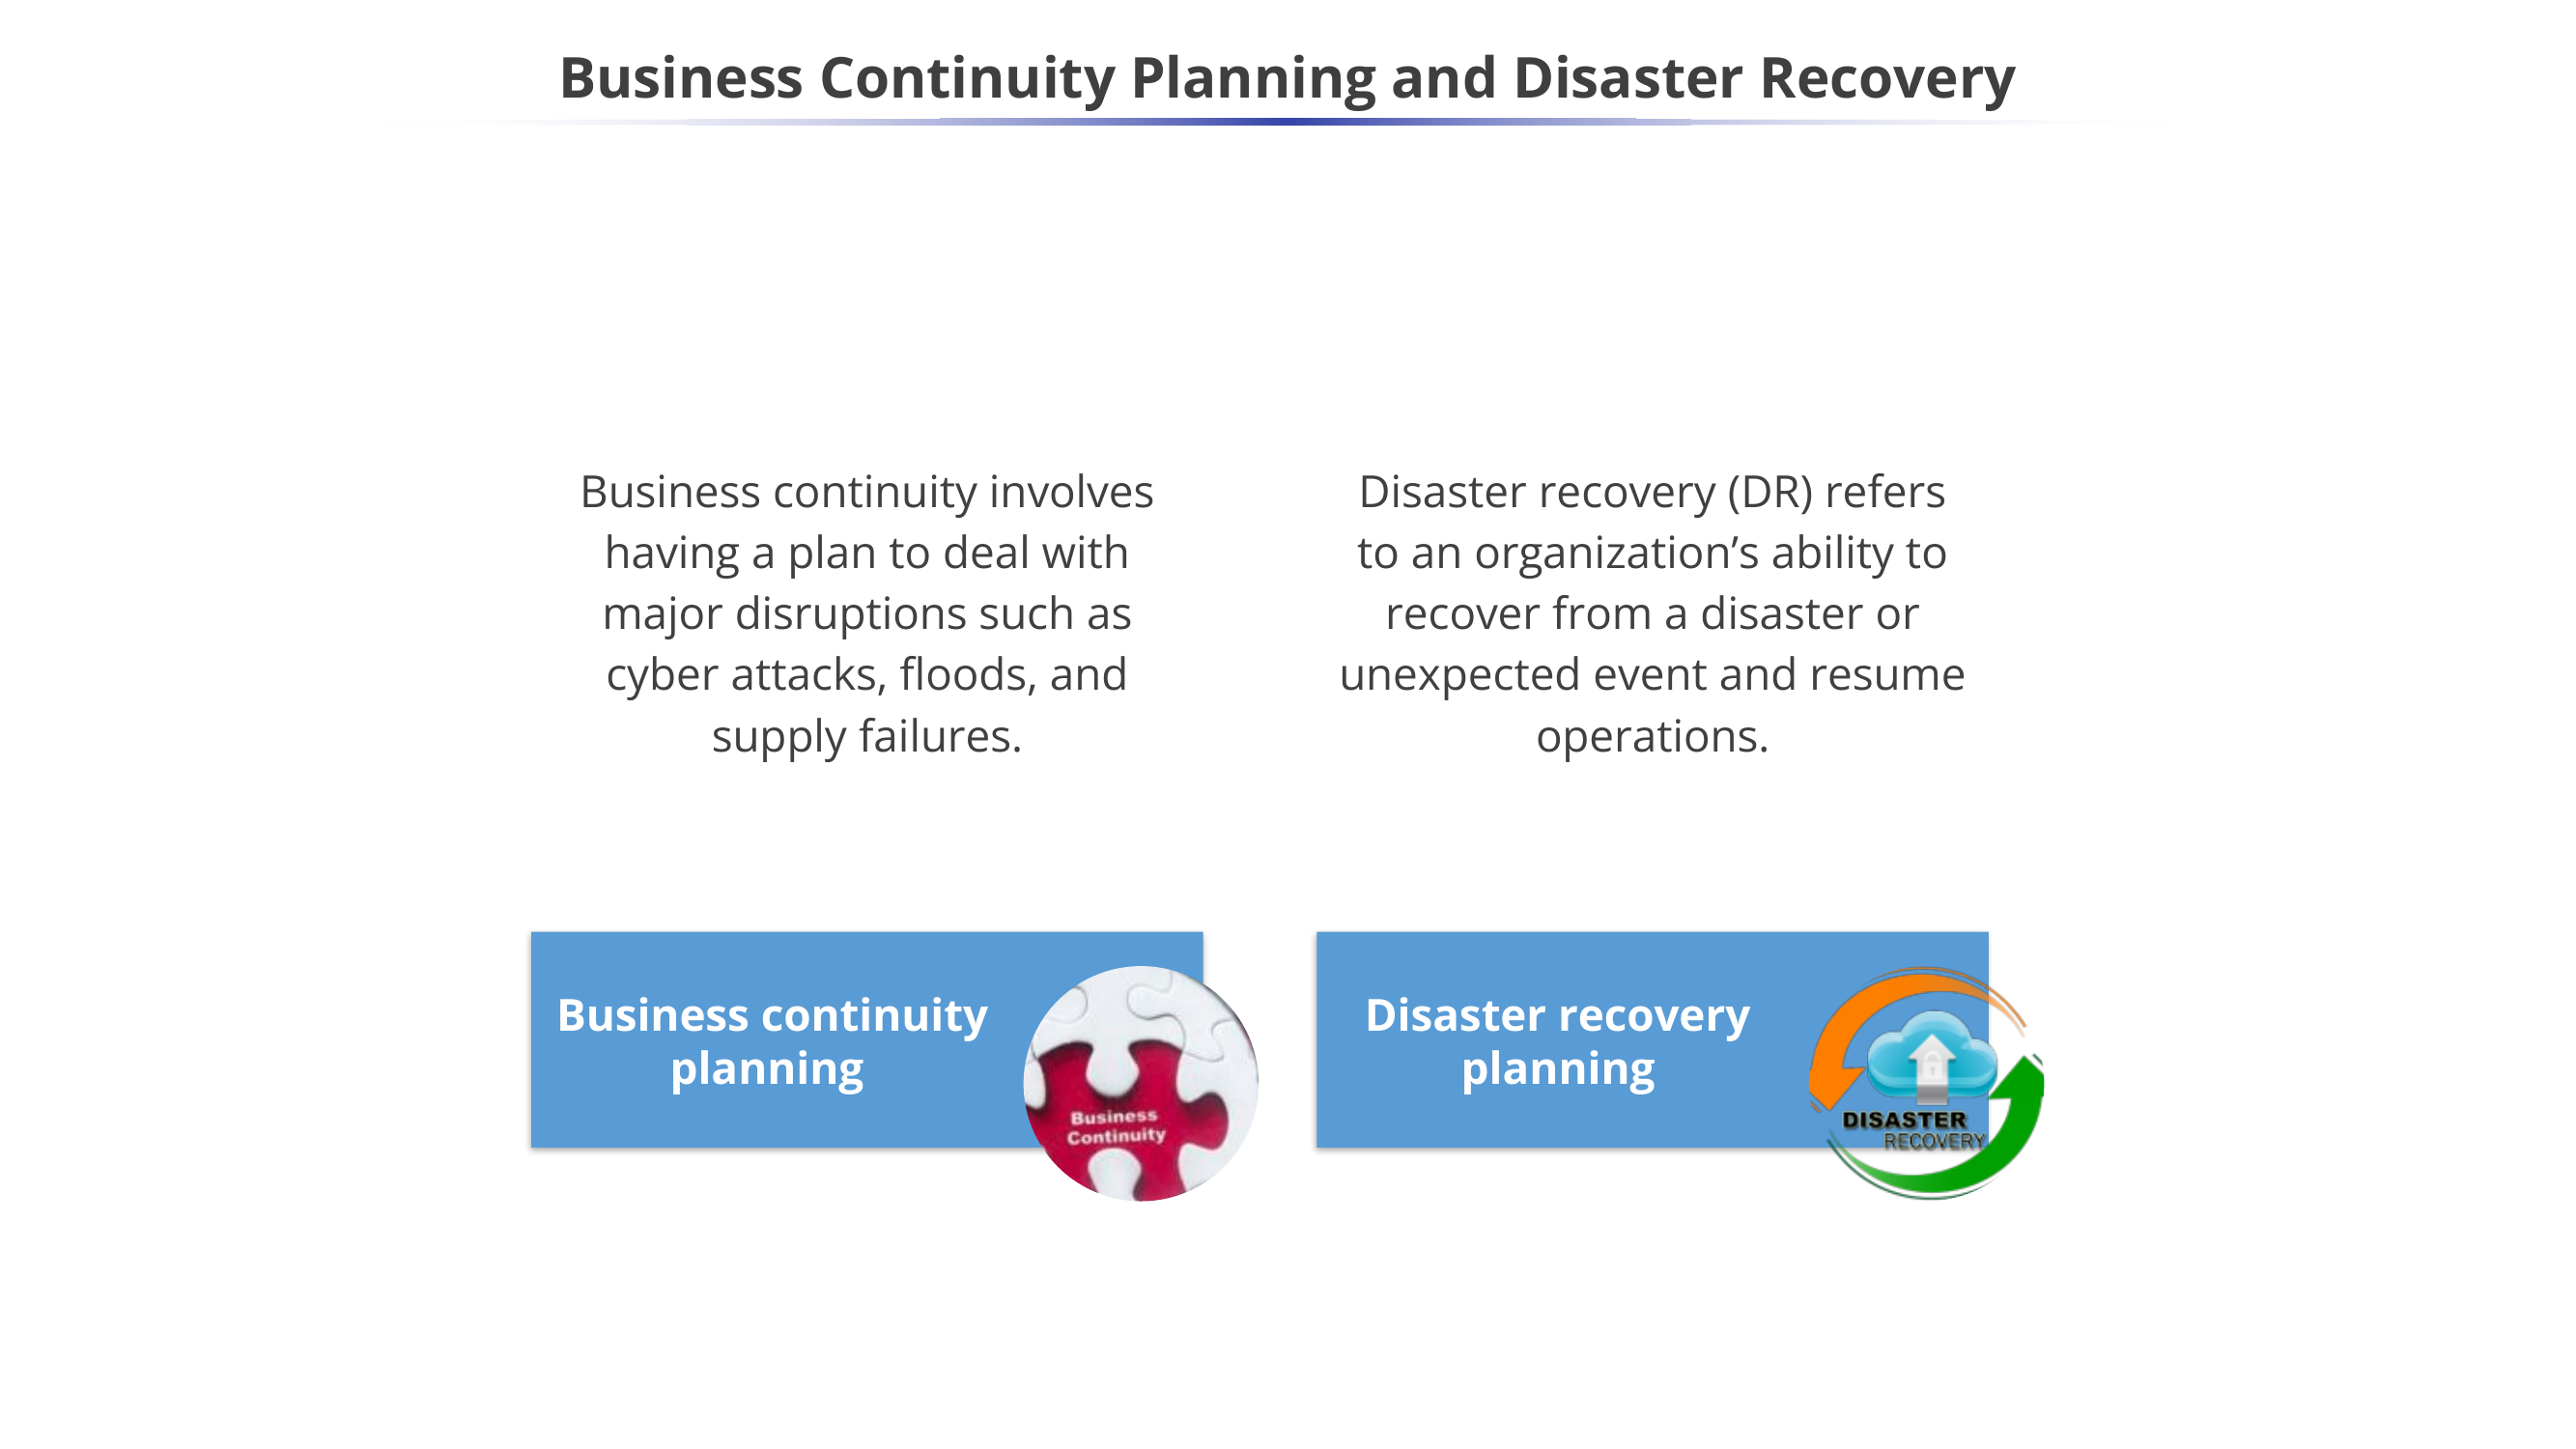

Business Continuity Planning and Disaster Recovery

Business continuity involves having a plan to deal with major disruptions such as cyber attacks, floods, and supply failures.
Disaster recovery (DR) refers to an organization’s ability to recover from a disaster or unexpected event and resume operations.

Business continuity planning

Disaster recovery planning